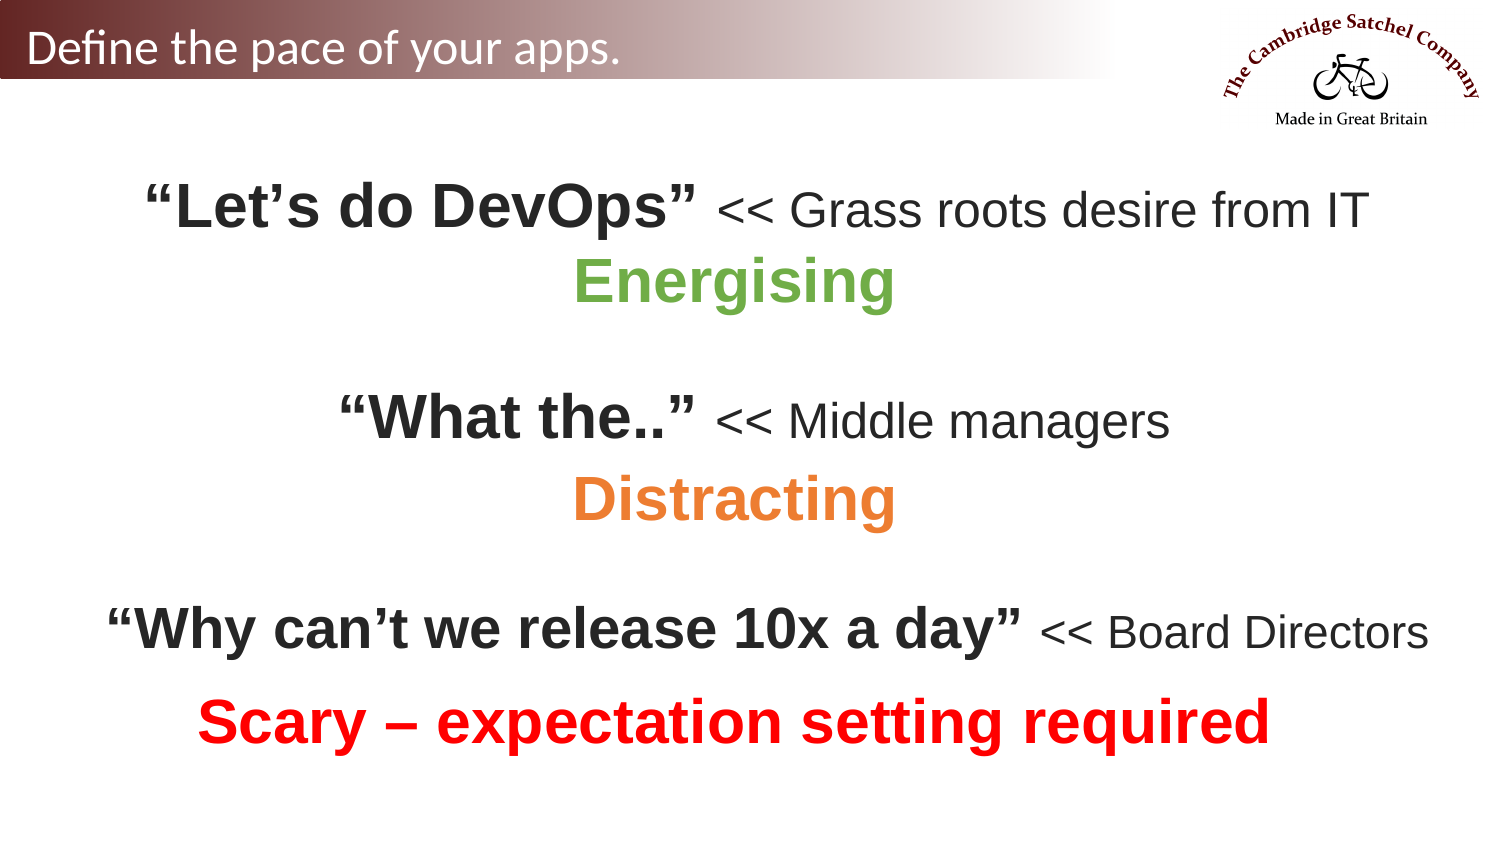

Define the pace of your apps.
“Let’s do DevOps” << Grass roots desire from IT
Energising
“What the..” << Middle managers
Distracting
“Why can’t we release 10x a day” << Board Directors
Scary – expectation setting required